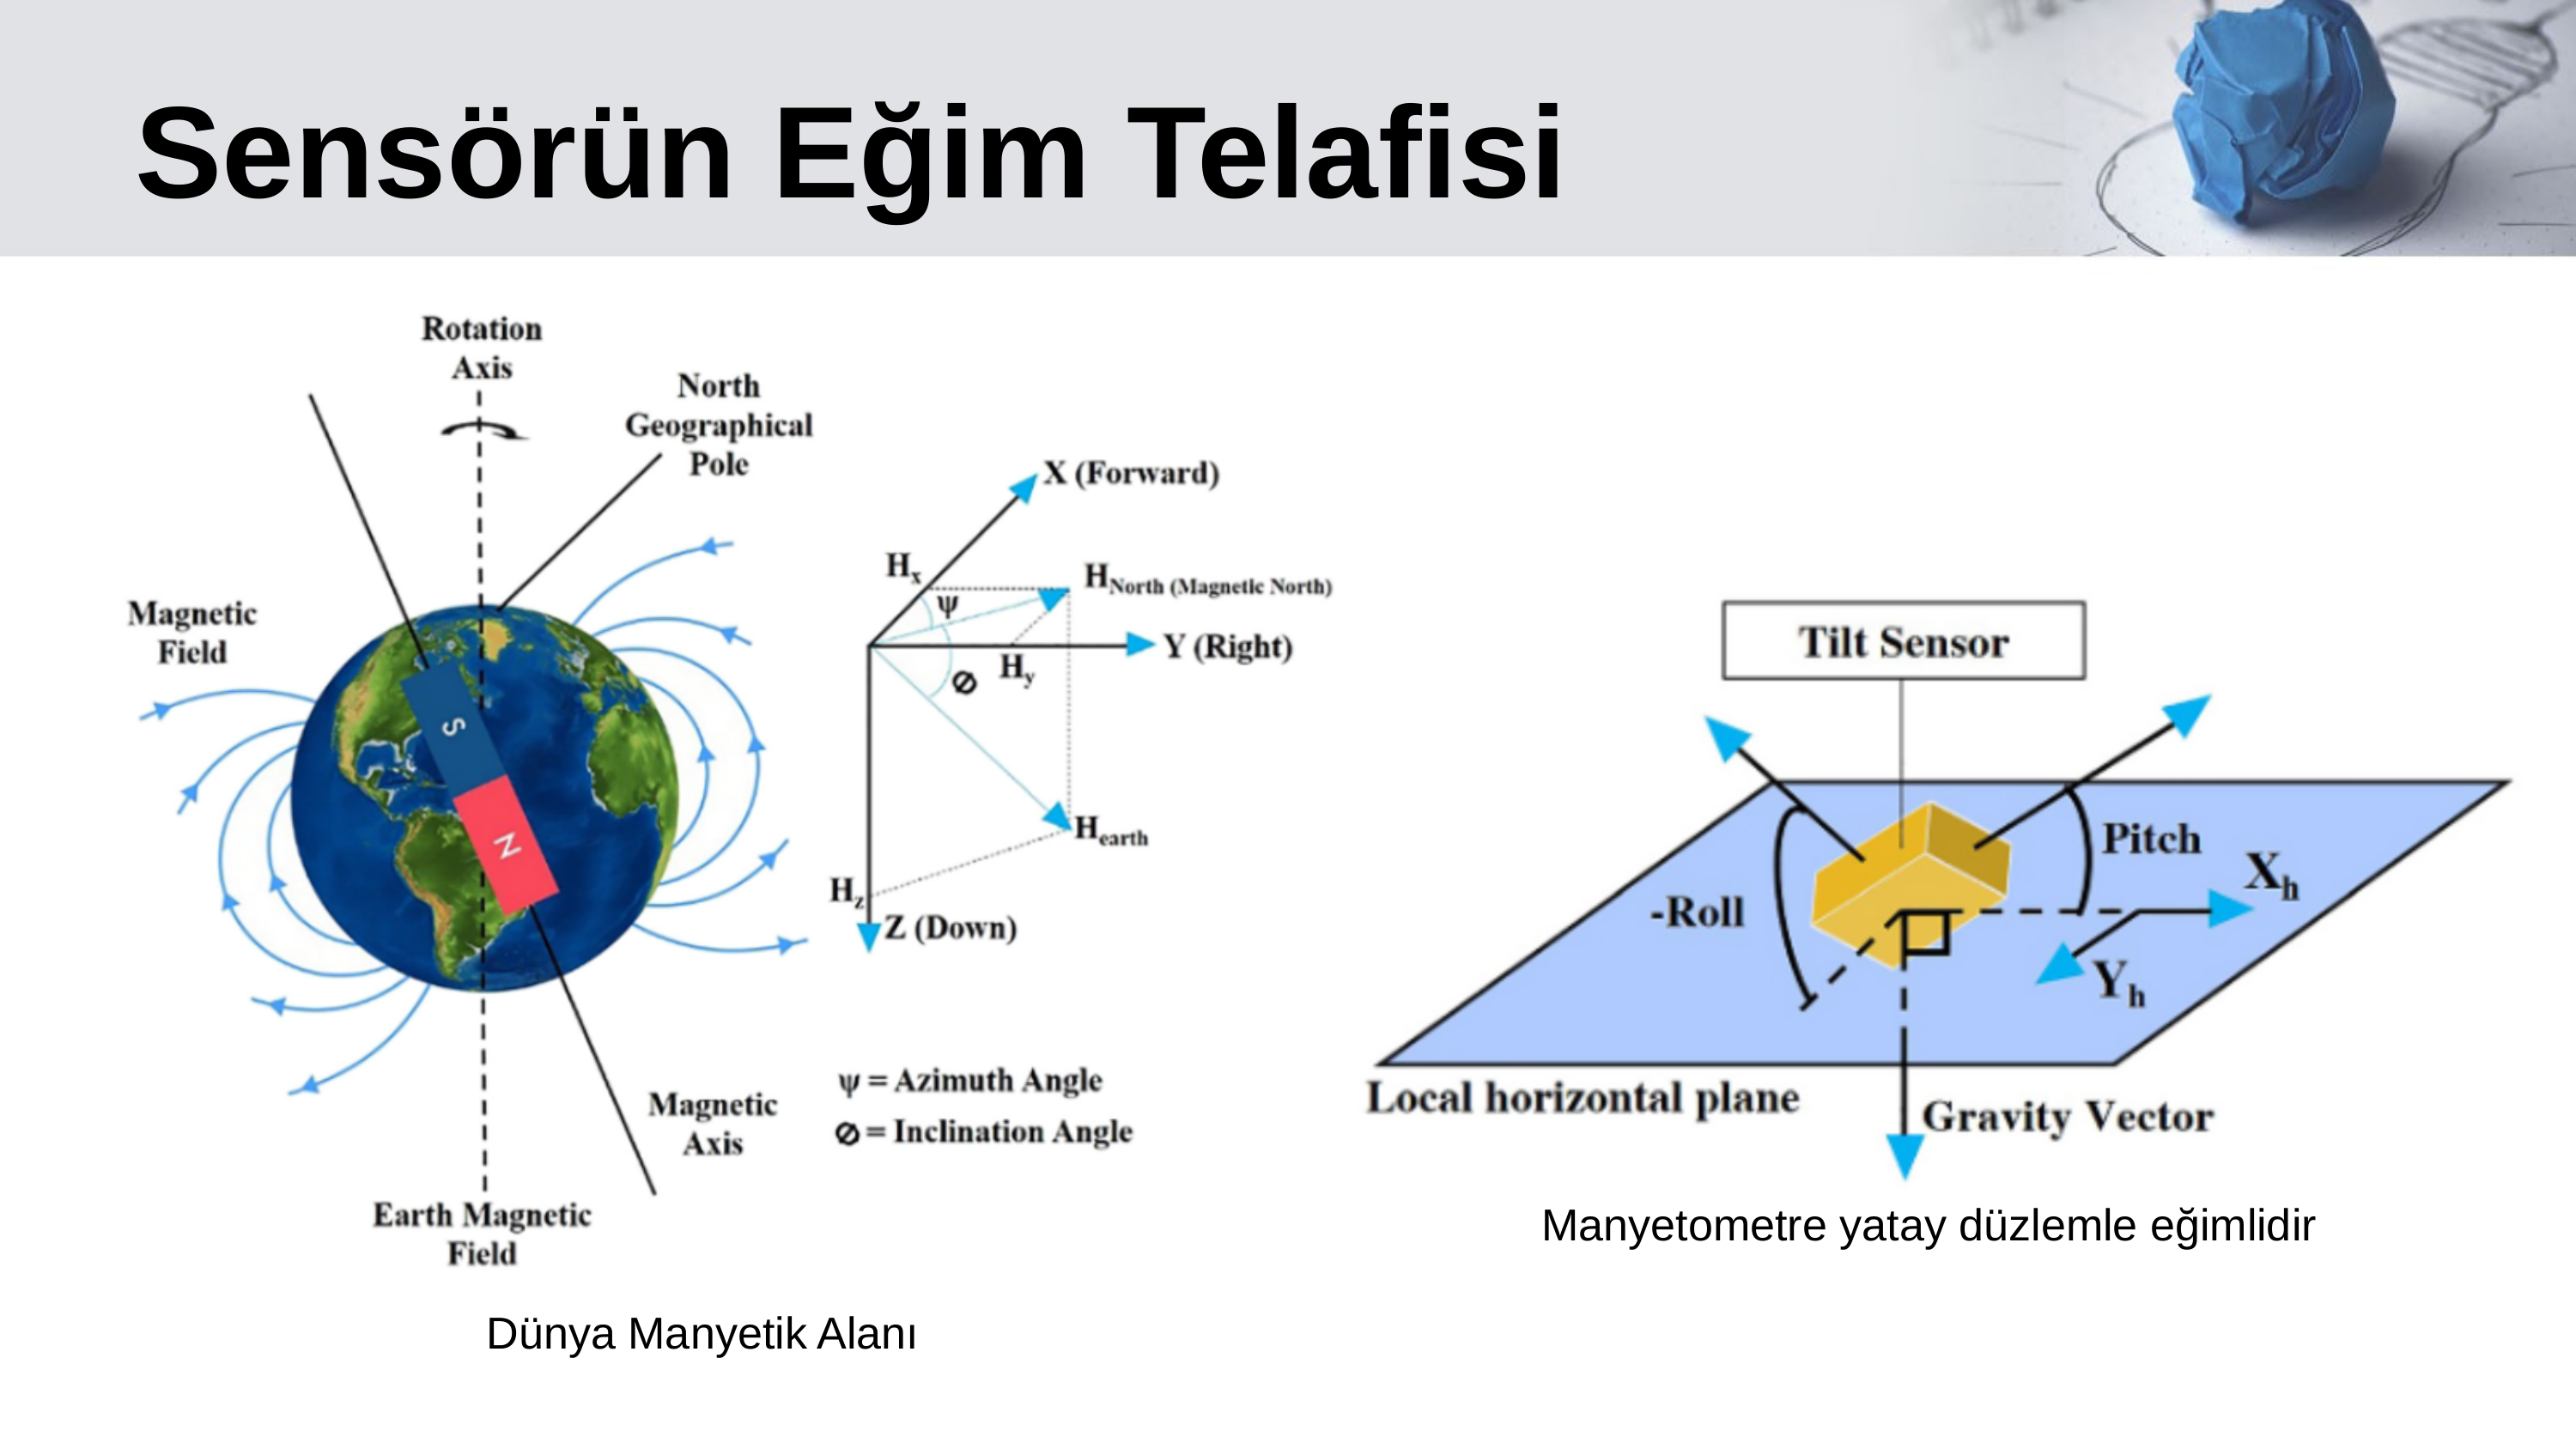

Sensörün Eğim Telafisi

Manyetometre yatay düzlemle eğimlidir
Dünya Manyetik Alanı